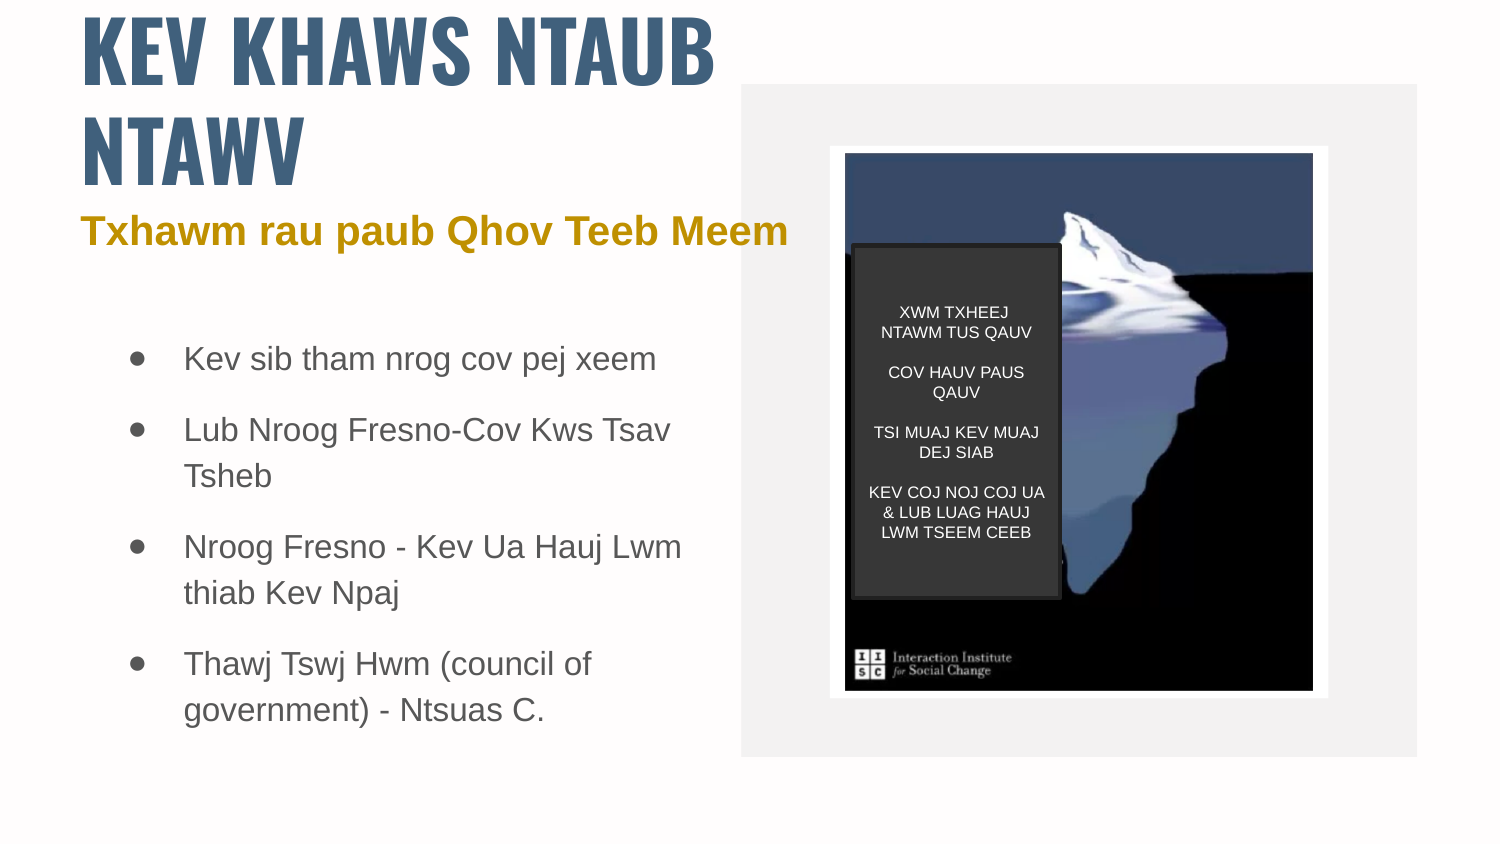

# KEV KHAWS NTAUB NTAWV
Txhawm rau paub Qhov Teeb Meem
XWM TXHEEJ  NTAWM TUS QAUV

COV HAUV PAUS QAUV

TSI MUAJ KEV MUAJ DEJ SIAB

KEV COJ NOJ COJ UA & LUB LUAG HAUJ LWM TSEEM CEEB
Kev sib tham nrog cov pej xeem
Lub Nroog Fresno-Cov Kws Tsav Tsheb
Nroog Fresno - Kev Ua Hauj Lwm thiab Kev Npaj
Thawj Tswj Hwm (council of government) - Ntsuas C.